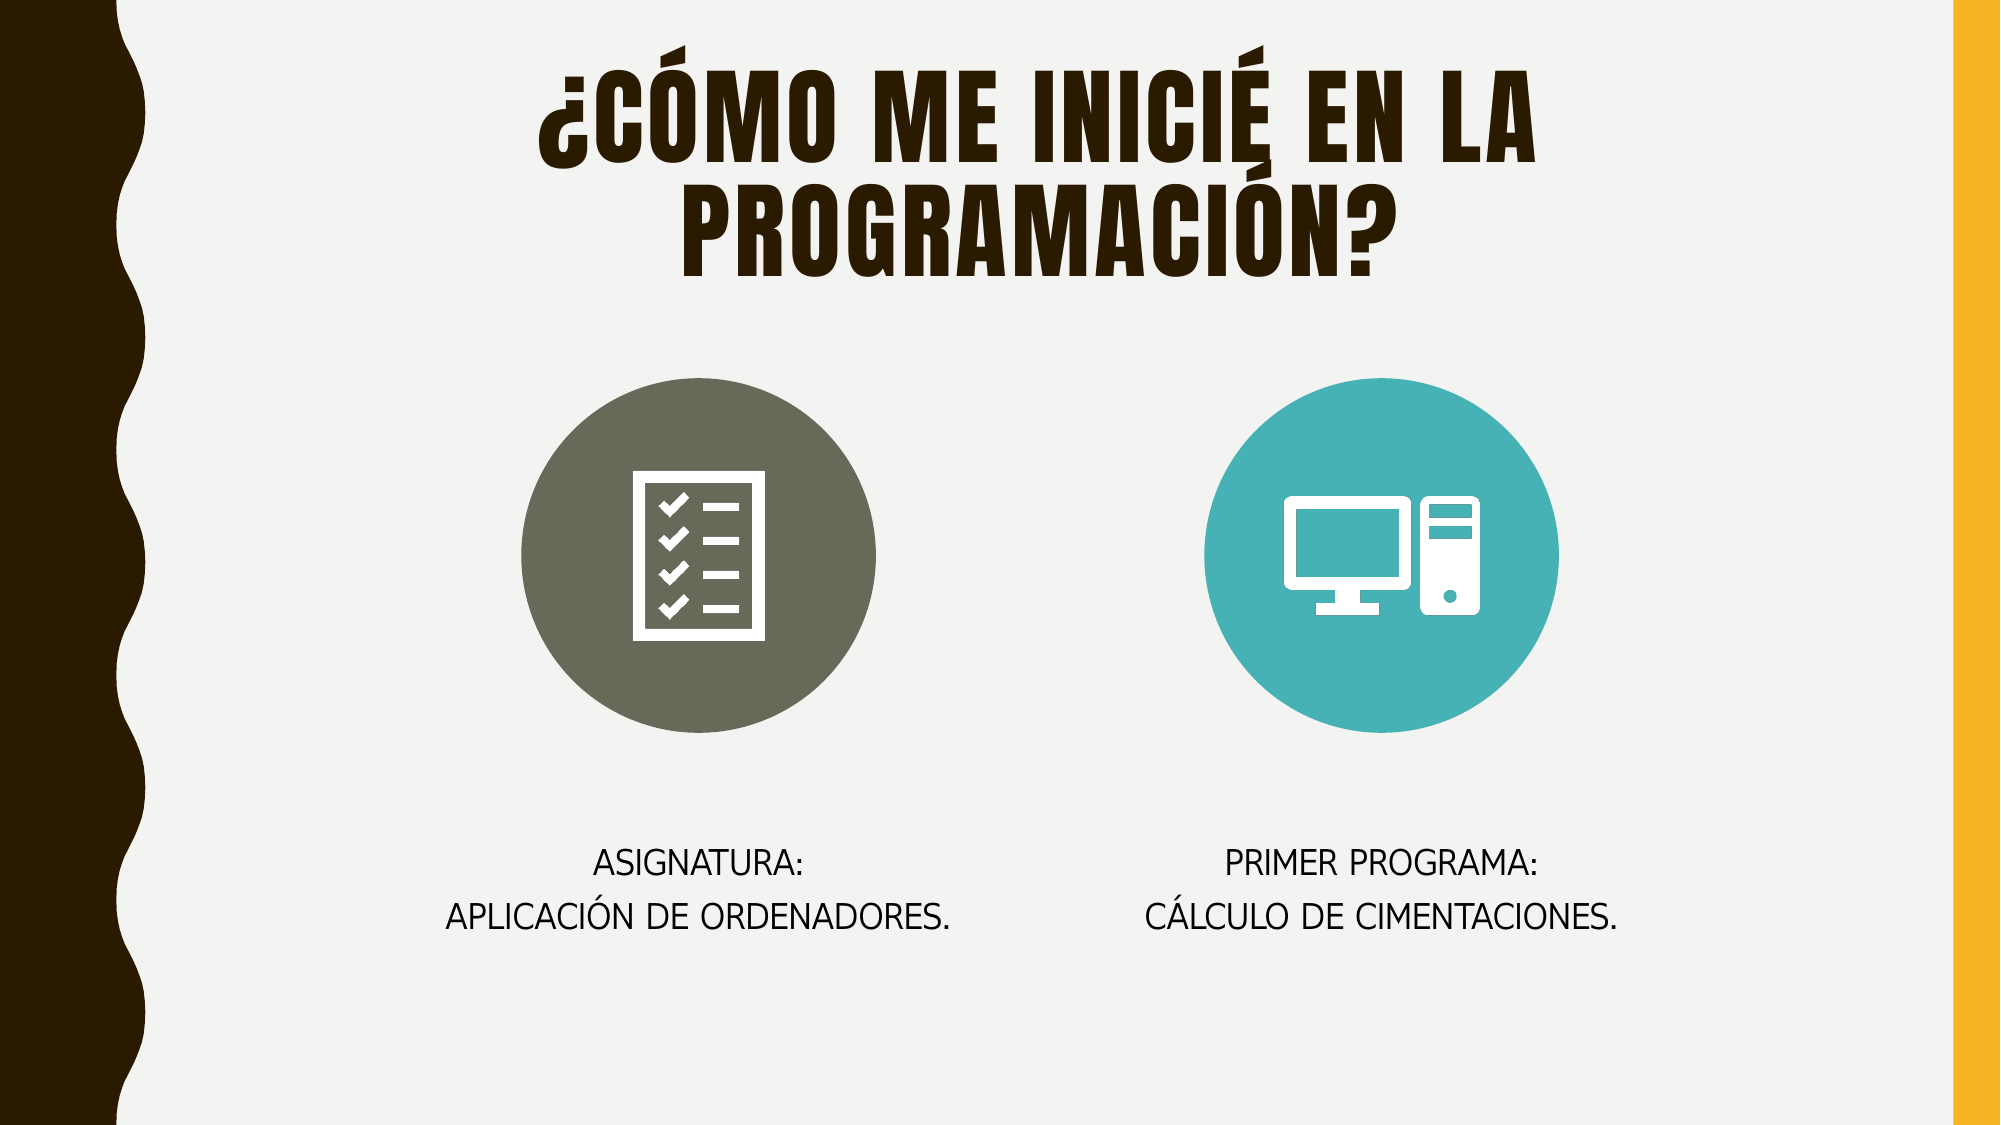

# ¿Cómo me inicié en la programación?
Asignatura:
Aplicación de ordenadores.
Primer programa:
CáLculo de cimentaciones.